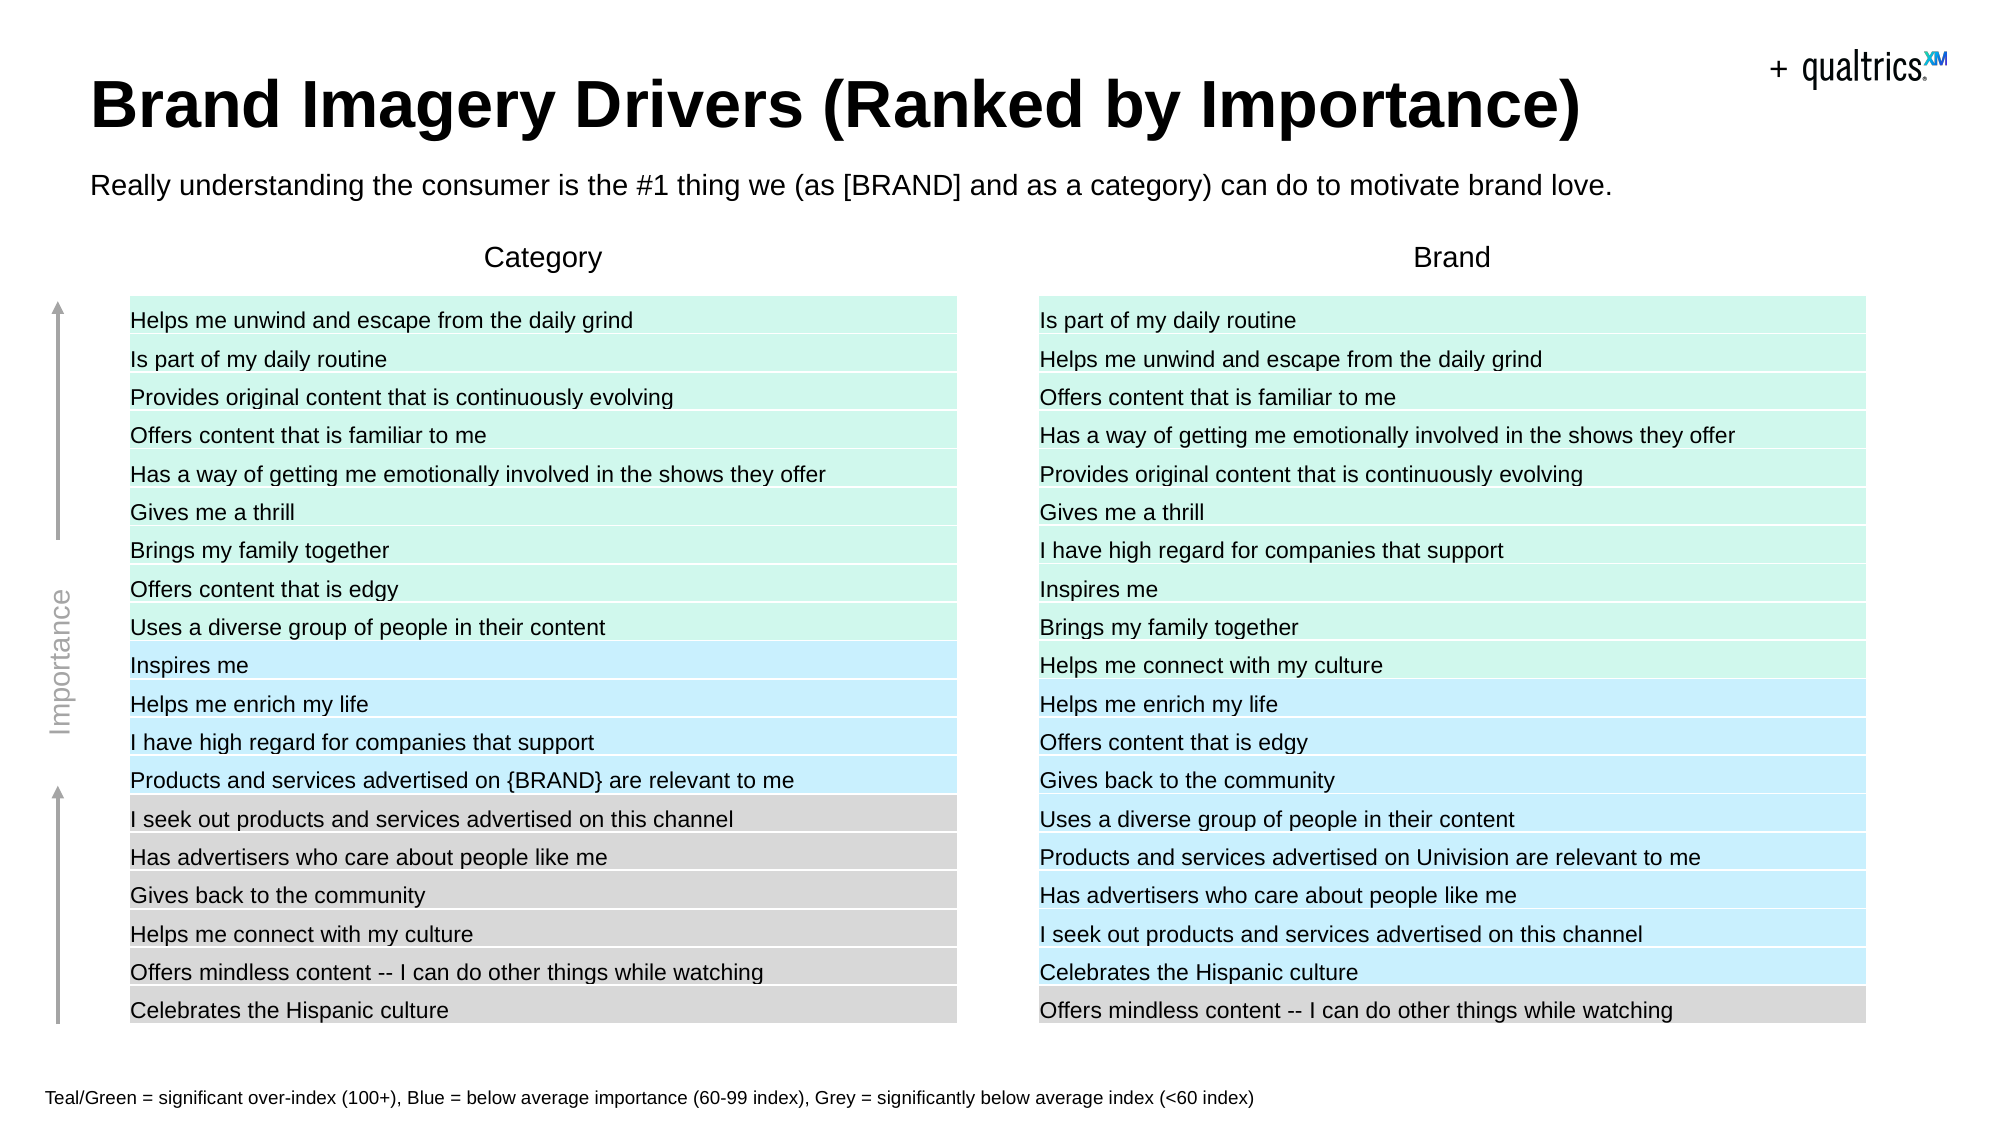

# Brand Imagery Drivers (Ranked by Importance)
Really understanding the consumer is the #1 thing we (as [BRAND] and as a category) can do to motivate brand love.
Category
Brand
| Helps me unwind and escape from the daily grind |
| --- |
| Is part of my daily routine |
| Provides original content that is continuously evolving |
| Offers content that is familiar to me |
| Has a way of getting me emotionally involved in the shows they offer |
| Gives me a thrill |
| Brings my family together |
| Offers content that is edgy |
| Uses a diverse group of people in their content |
| Inspires me |
| Helps me enrich my life |
| I have high regard for companies that support |
| Products and services advertised on {BRAND} are relevant to me |
| I seek out products and services advertised on this channel |
| Has advertisers who care about people like me |
| Gives back to the community |
| Helps me connect with my culture |
| Offers mindless content -- I can do other things while watching |
| Celebrates the Hispanic culture |
| Is part of my daily routine |
| --- |
| Helps me unwind and escape from the daily grind |
| Offers content that is familiar to me |
| Has a way of getting me emotionally involved in the shows they offer |
| Provides original content that is continuously evolving |
| Gives me a thrill |
| I have high regard for companies that support |
| Inspires me |
| Brings my family together |
| Helps me connect with my culture |
| Helps me enrich my life |
| Offers content that is edgy |
| Gives back to the community |
| Uses a diverse group of people in their content |
| Products and services advertised on Univision are relevant to me |
| Has advertisers who care about people like me |
| I seek out products and services advertised on this channel |
| Celebrates the Hispanic culture |
| Offers mindless content -- I can do other things while watching |
Importance
Teal/Green = significant over-index (100+), Blue = below average importance (60-99 index), Grey = significantly below average index (<60 index)